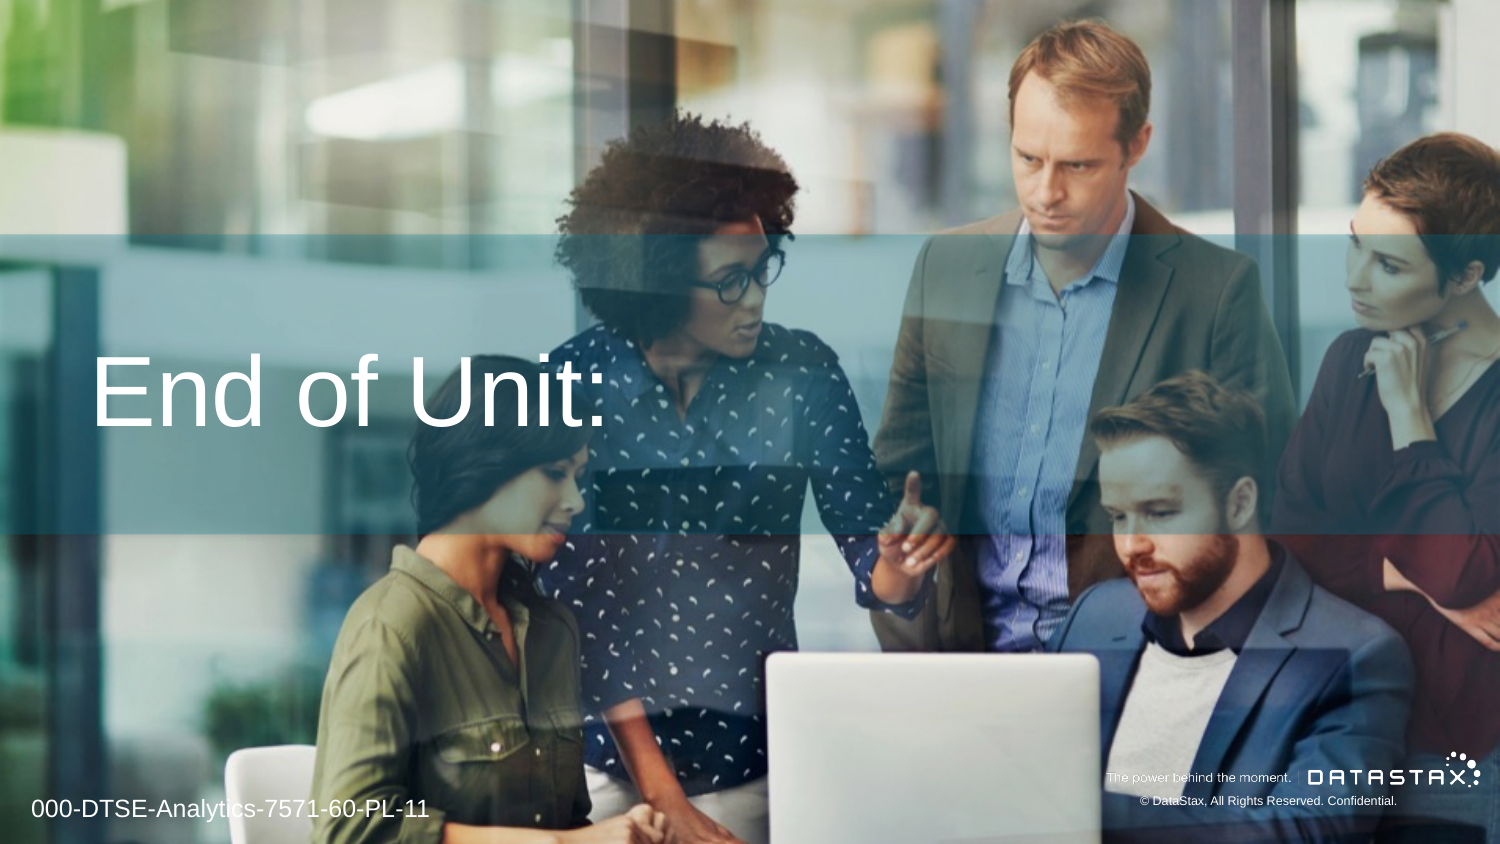

# End of Unit:
000-DTSE-Analytics-7571-60-PL-11
© DataStax, All Rights Reserved. Confidential.